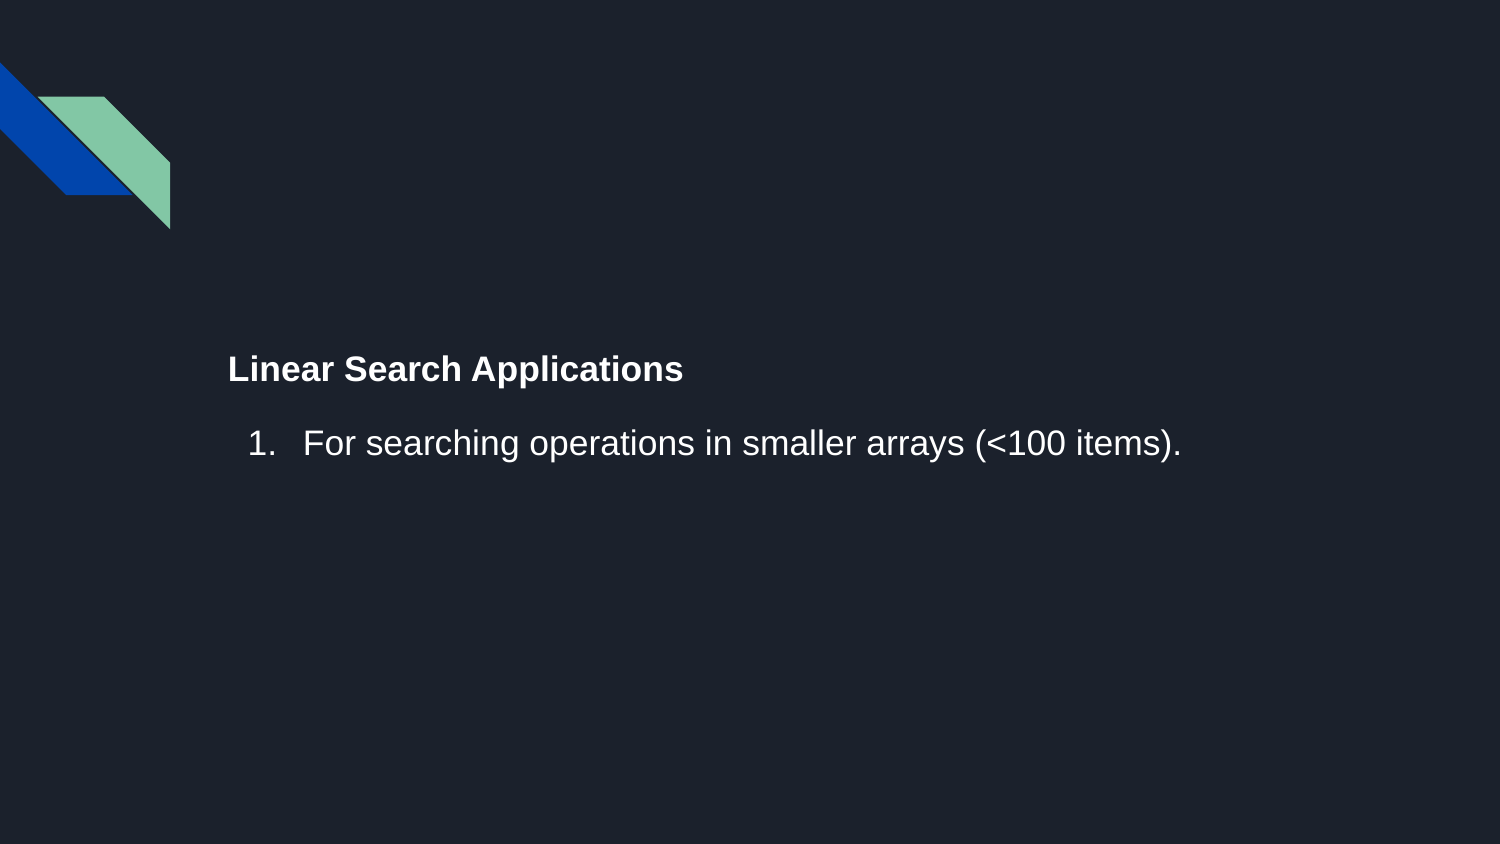

#

Linear Search Applications
For searching operations in smaller arrays (<100 items).